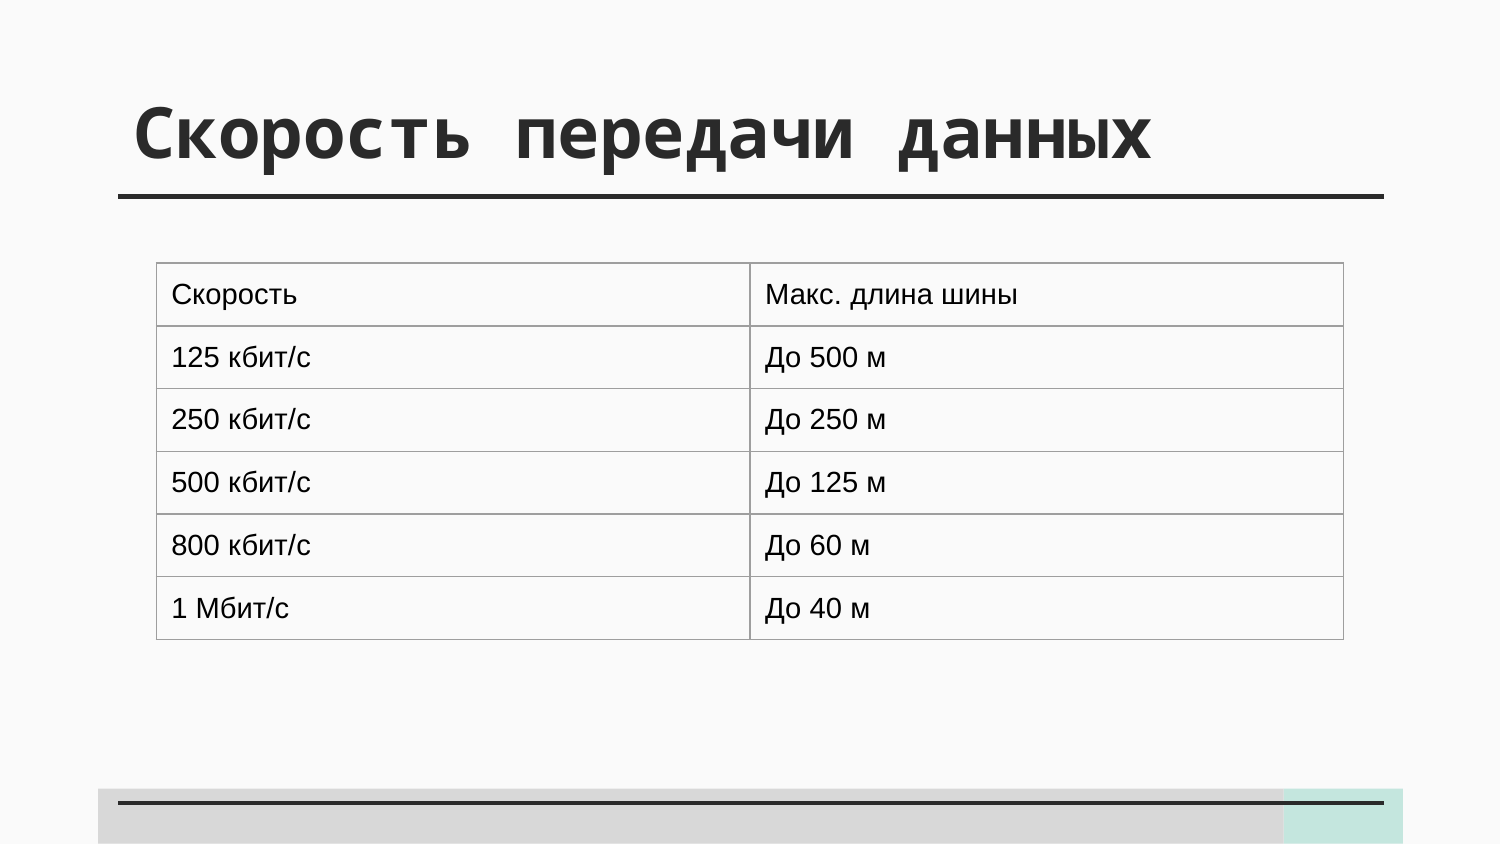

# Скорость передачи данных
| Скорость | Макс. длина шины |
| --- | --- |
| 125 кбит/c | До 500 м |
| 250 кбит/c | До 250 м |
| 500 кбит/c | До 125 м |
| 800 кбит/c | До 60 м |
| 1 Мбит/c | До 40 м |